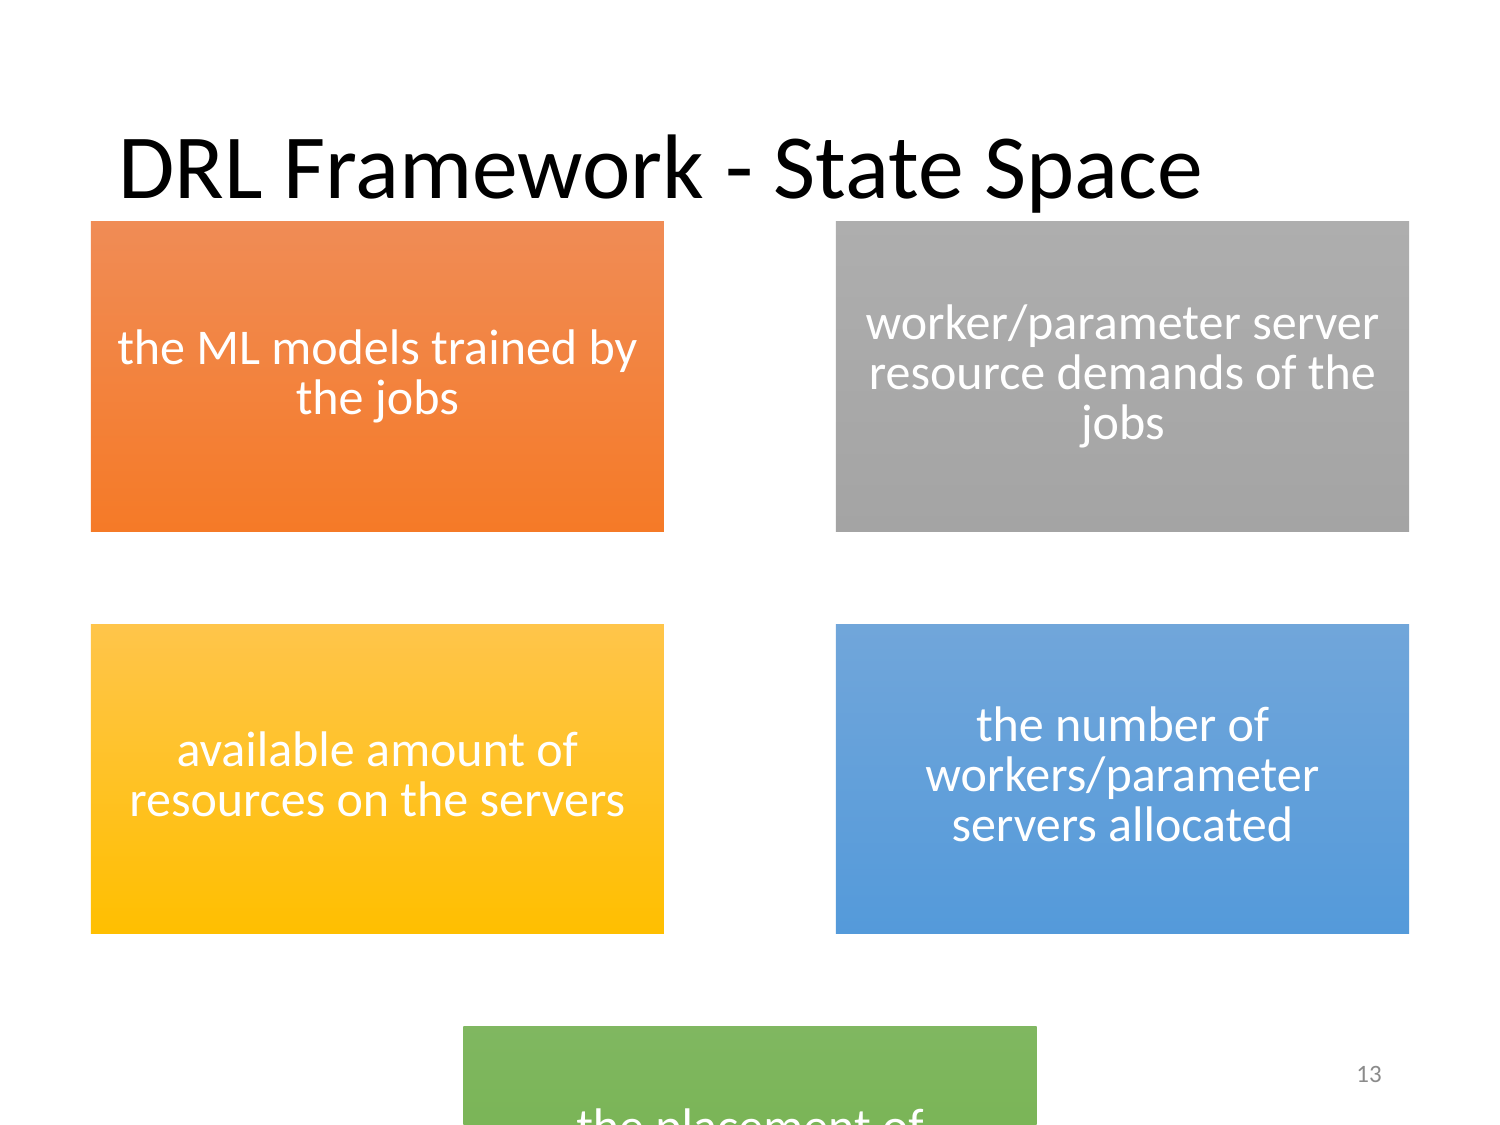

# DRL Framework - State Space
the ML models trained by the jobs
worker/parameter server resource demands of the jobs
available amount of resources on the servers
the number of workers/parameter servers allocated
13